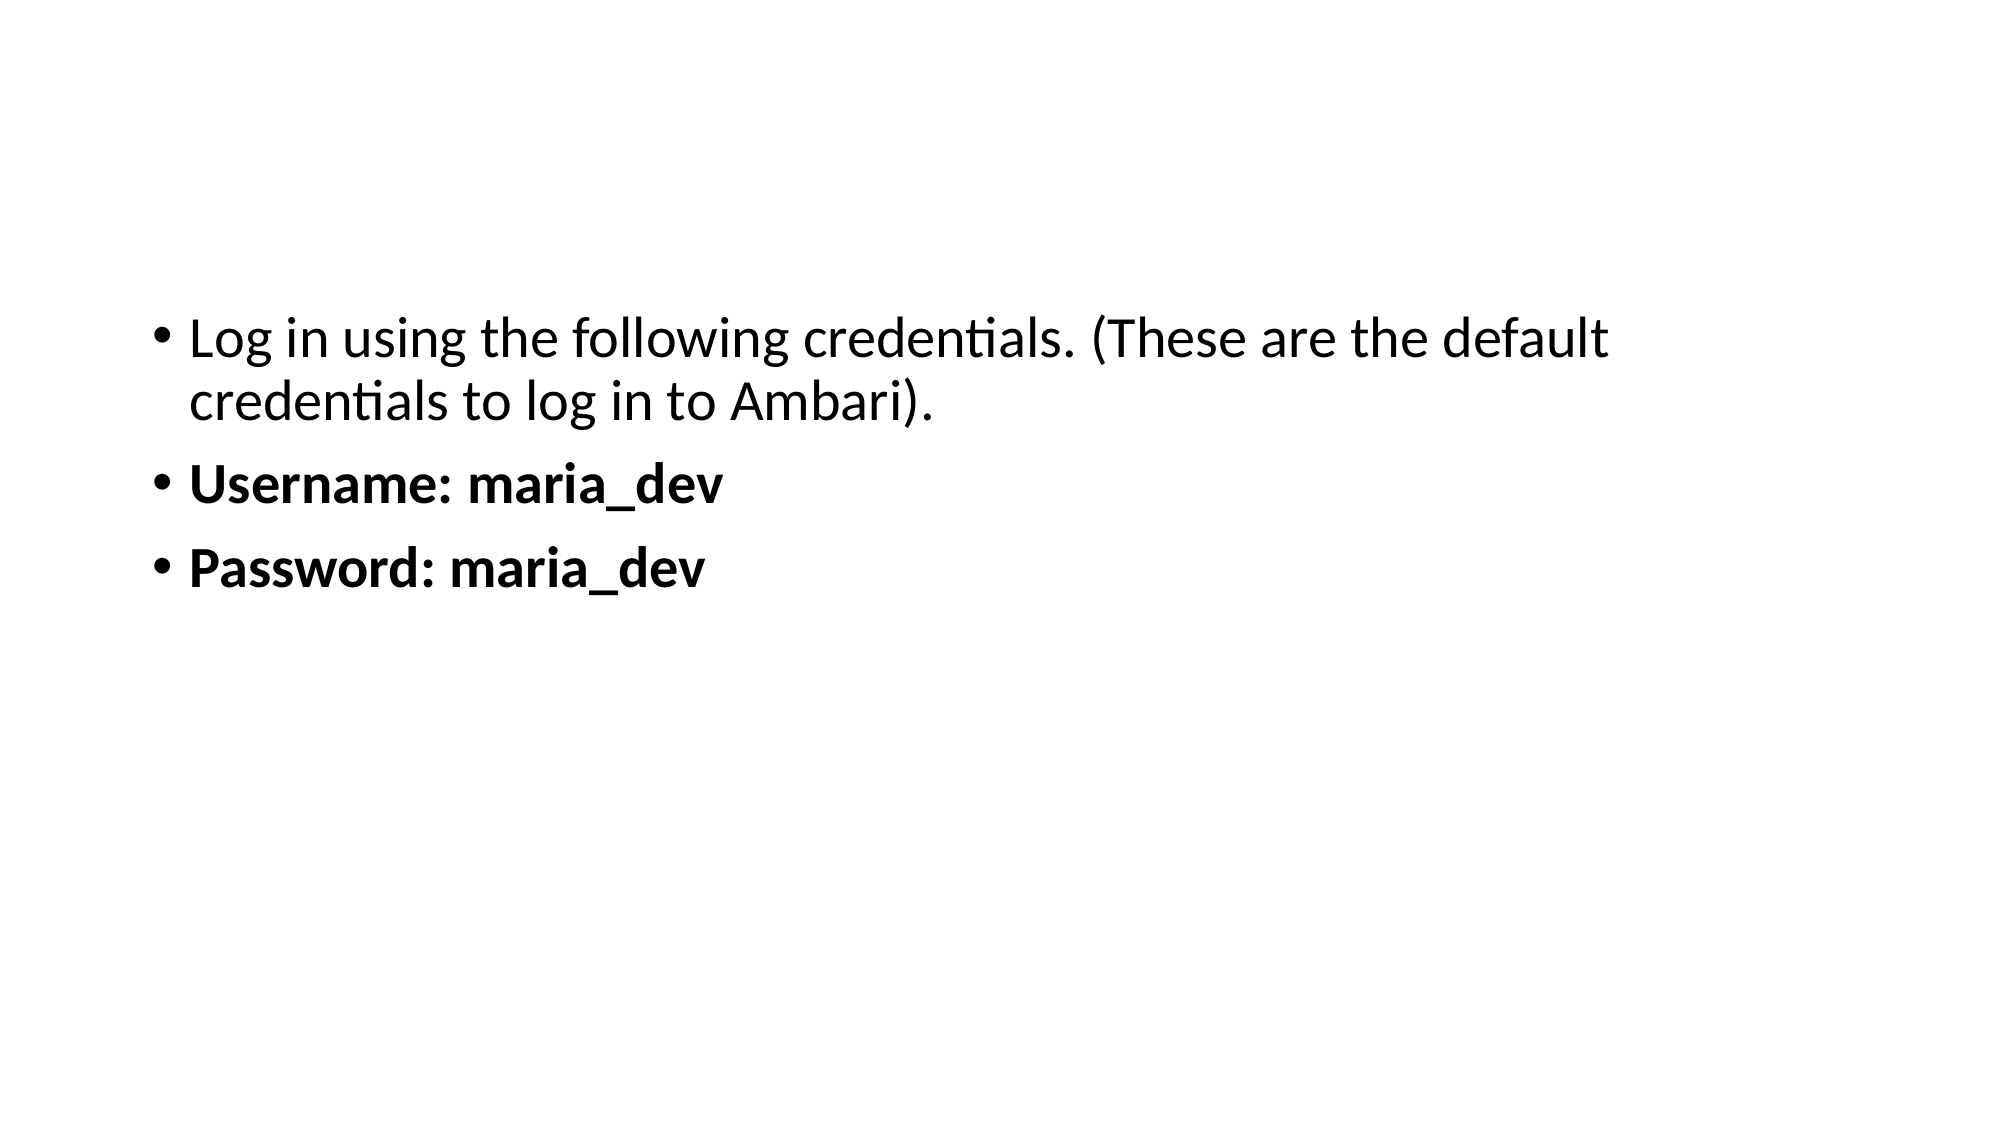

#
Log in using the following credentials. (These are the default credentials to log in to Ambari).
Username: maria_dev
Password: maria_dev